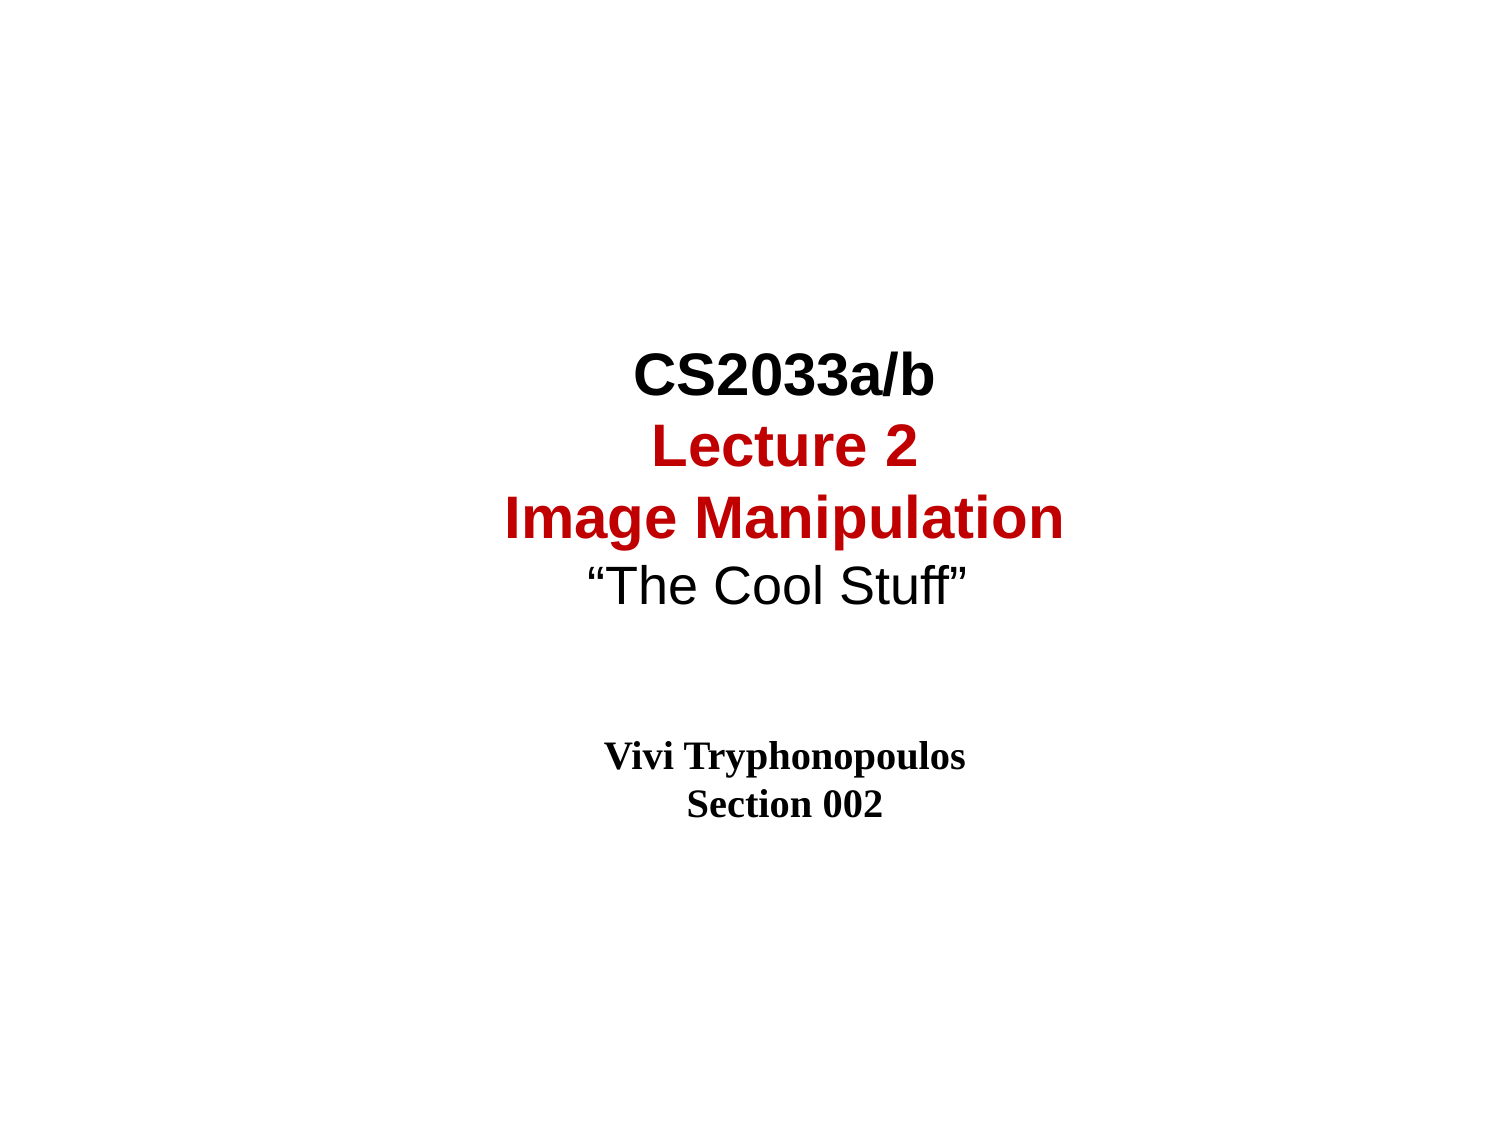

# CS2033a/b Lecture 2 Image Manipulation “The Cool Stuff” Vivi Tryphonopoulos Section 002